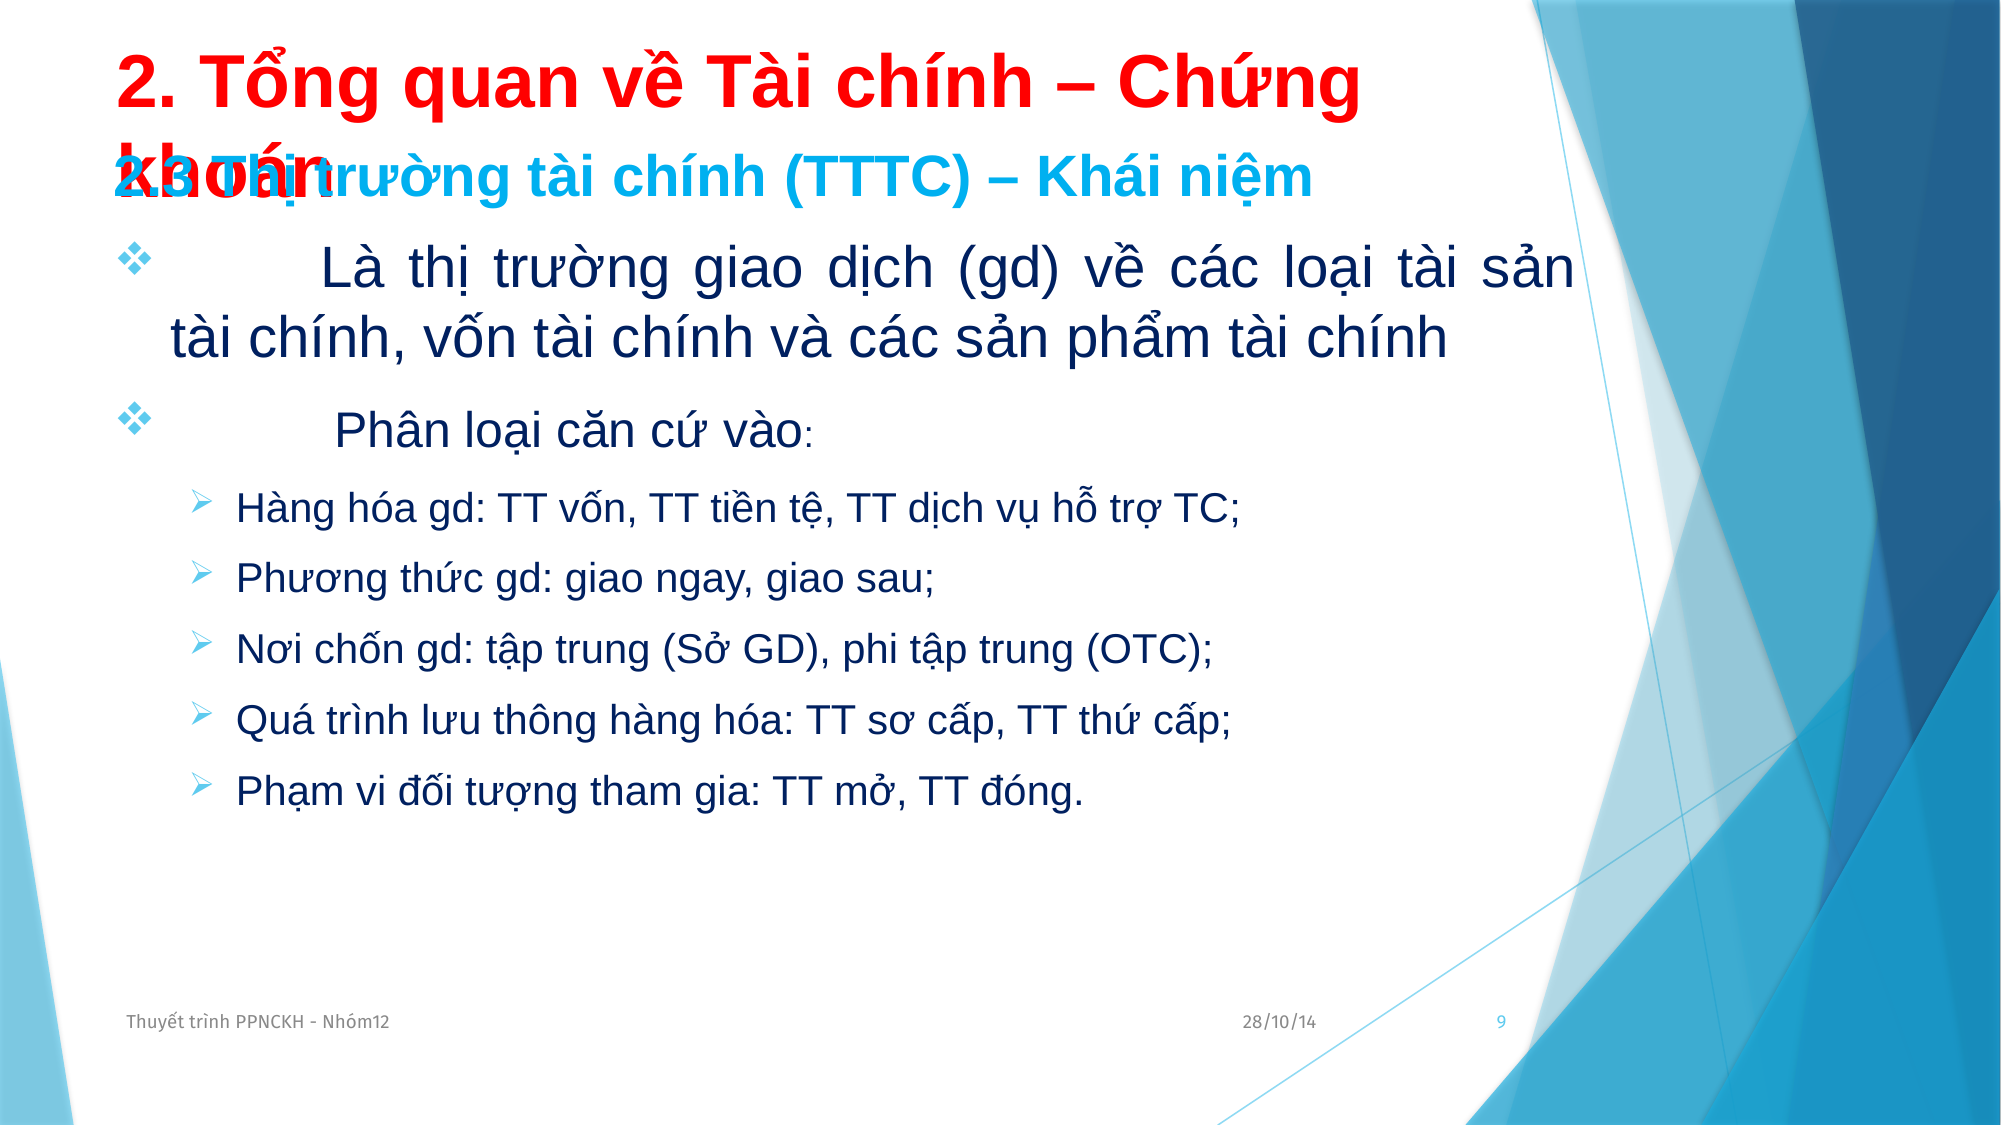

# 2. Tổng quan về Tài chính – Chứng khoán
2.3 Thị trường tài chính (TTTC) – Khái niệm
	Là thị trường giao dịch (gd) về các loại tài sản tài chính, vốn tài chính và các sản phẩm tài chính
	 Phân loại căn cứ vào:
Hàng hóa gd: TT vốn, TT tiền tệ, TT dịch vụ hỗ trợ TC;
Phương thức gd: giao ngay, giao sau;
Nơi chốn gd: tập trung (Sở GD), phi tập trung (OTC);
Quá trình lưu thông hàng hóa: TT sơ cấp, TT thứ cấp;
Phạm vi đối tượng tham gia: TT mở, TT đóng.
Thuyết trình PPNCKH - Nhóm12
28/10/14
9